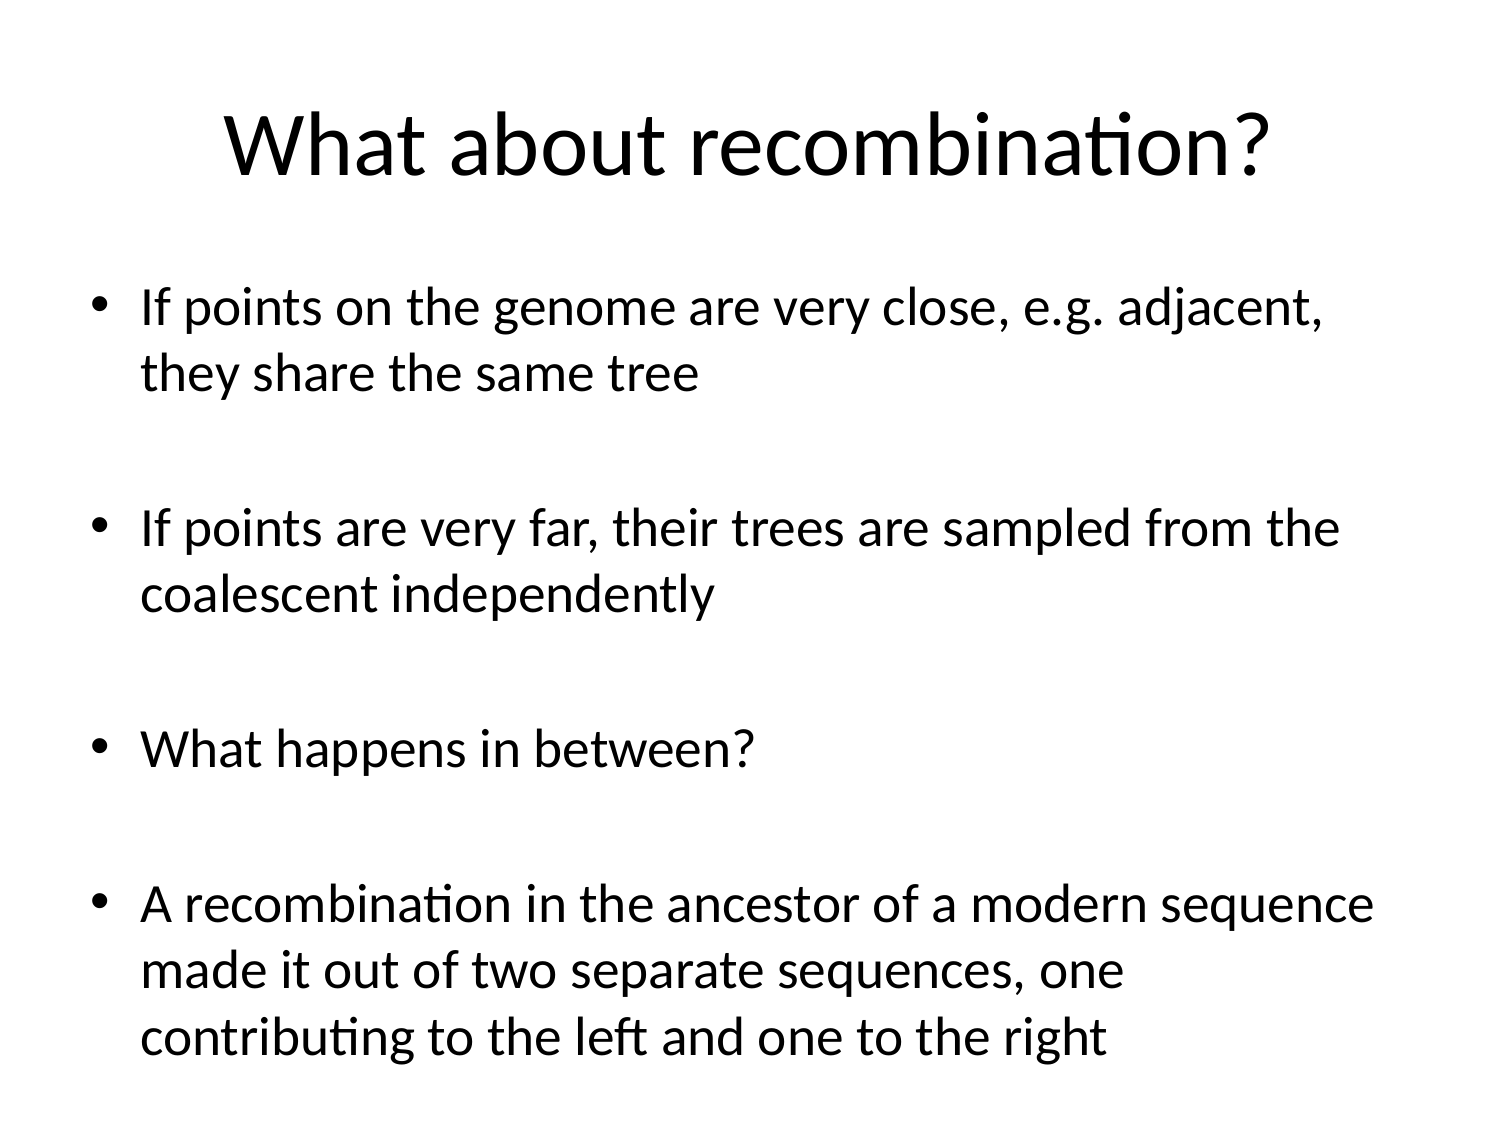

# What about recombination?
If points on the genome are very close, e.g. adjacent, they share the same tree

If points are very far, their trees are sampled from the coalescent independently

What happens in between?

A recombination in the ancestor of a modern sequence made it out of two separate sequences, one contributing to the left and one to the right